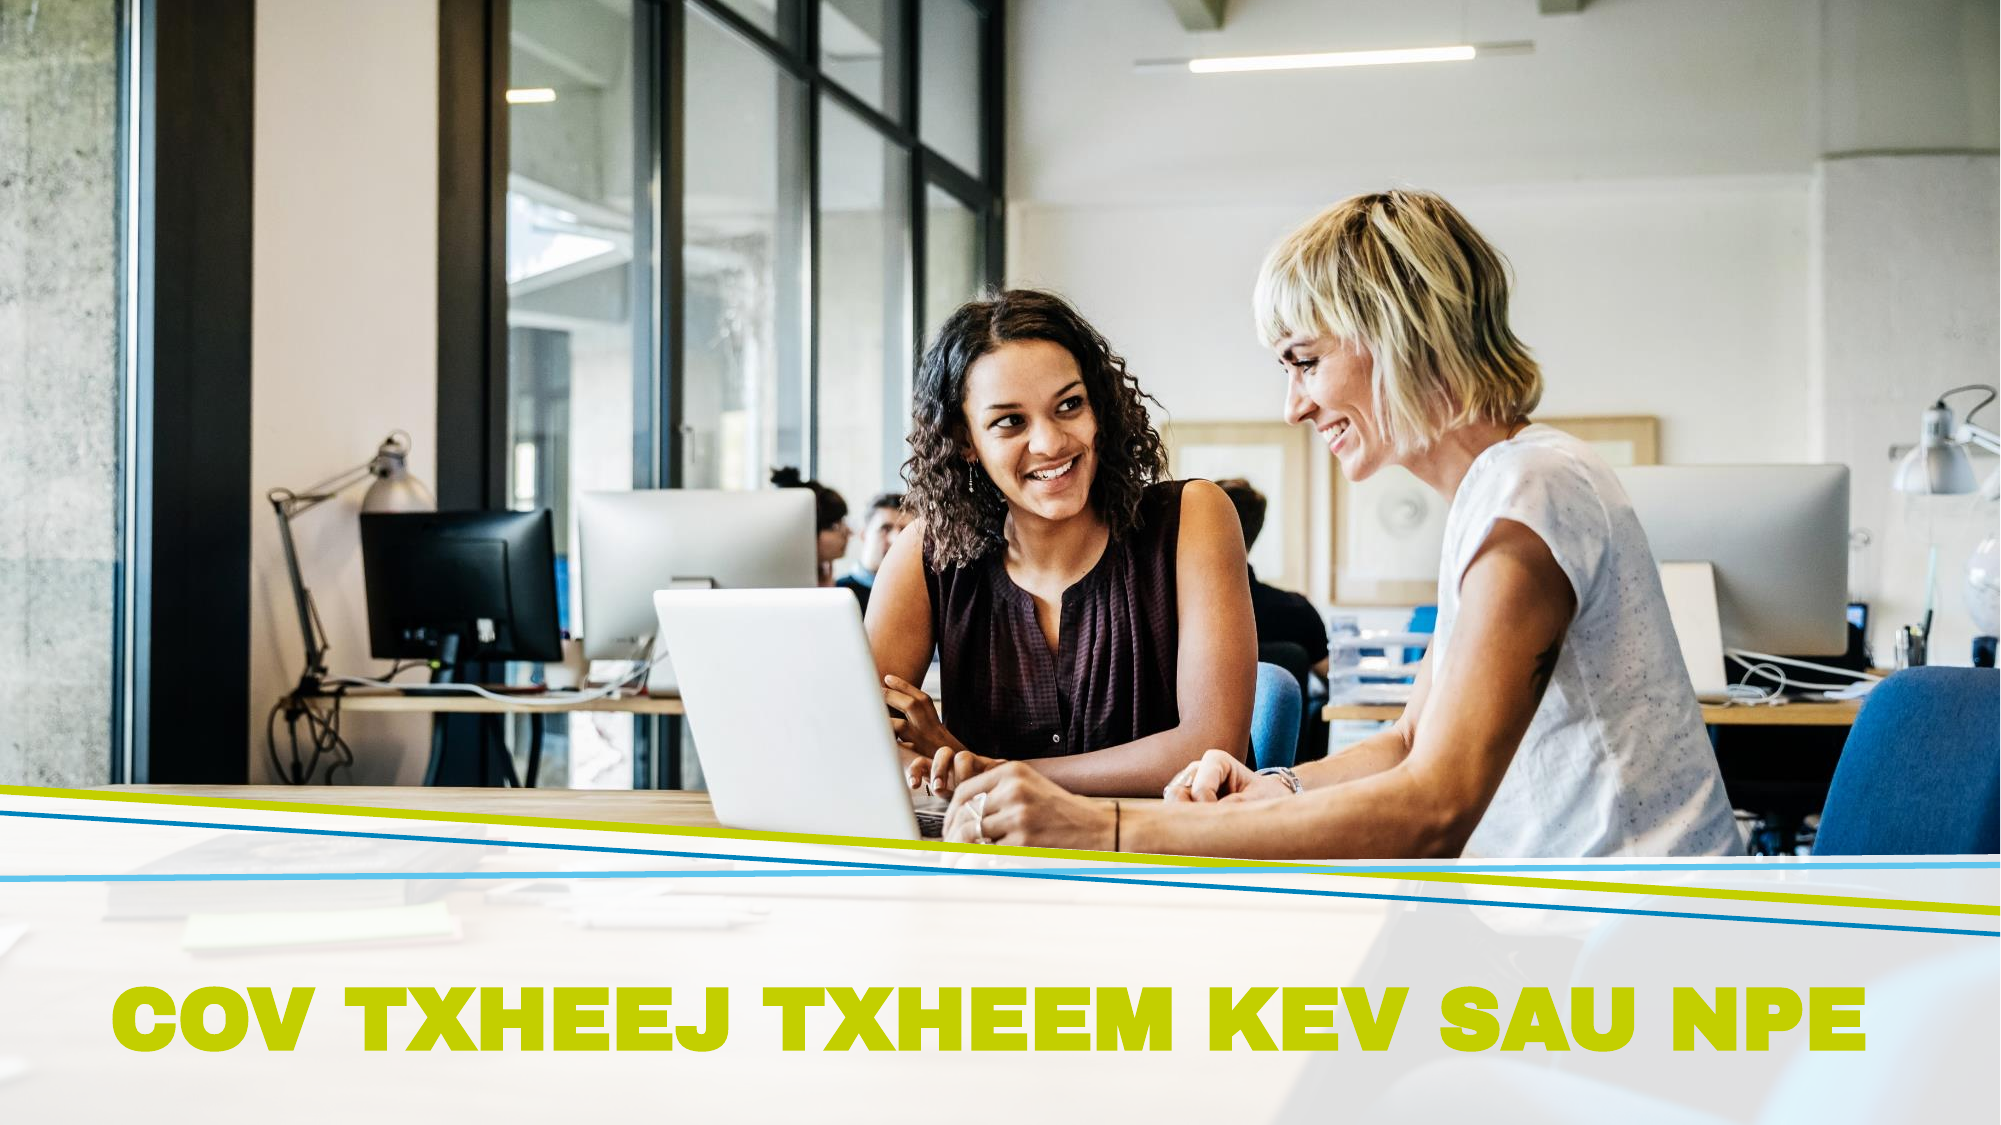

# Cov txheej txheem kev sau Npe